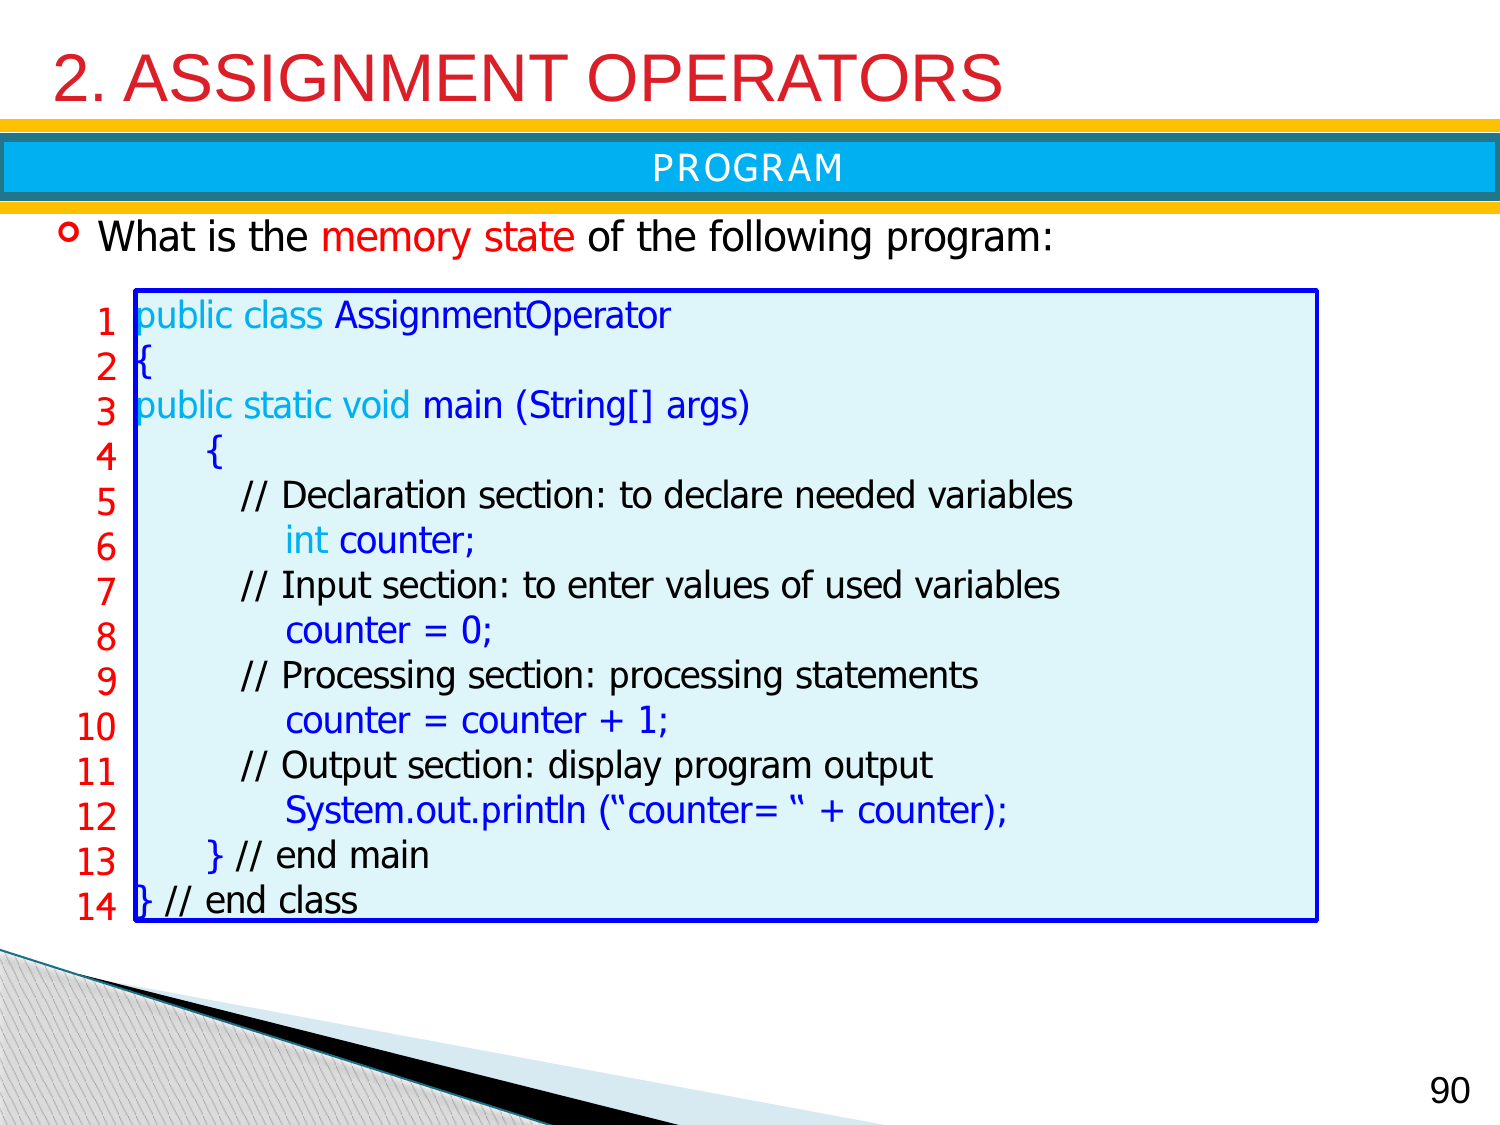

# 2. ASSIGNMENT OPERATORS

PROGRAM

What is the memory state of the following program:
1
2
3
4
5
6
7
8
9
10
11
12
13
14
public class AssignmentOperator
{
public static void main (String[] args)
      {
         // Declaration section: to declare needed variables
	int counter;
         // Input section: to enter values of used variables
	counter = 0;
         // Processing section: processing statements
	counter = counter + 1;
         // Output section: display program output
	System.out.println (“counter= “ + counter);
      } // end main
} // end class
90